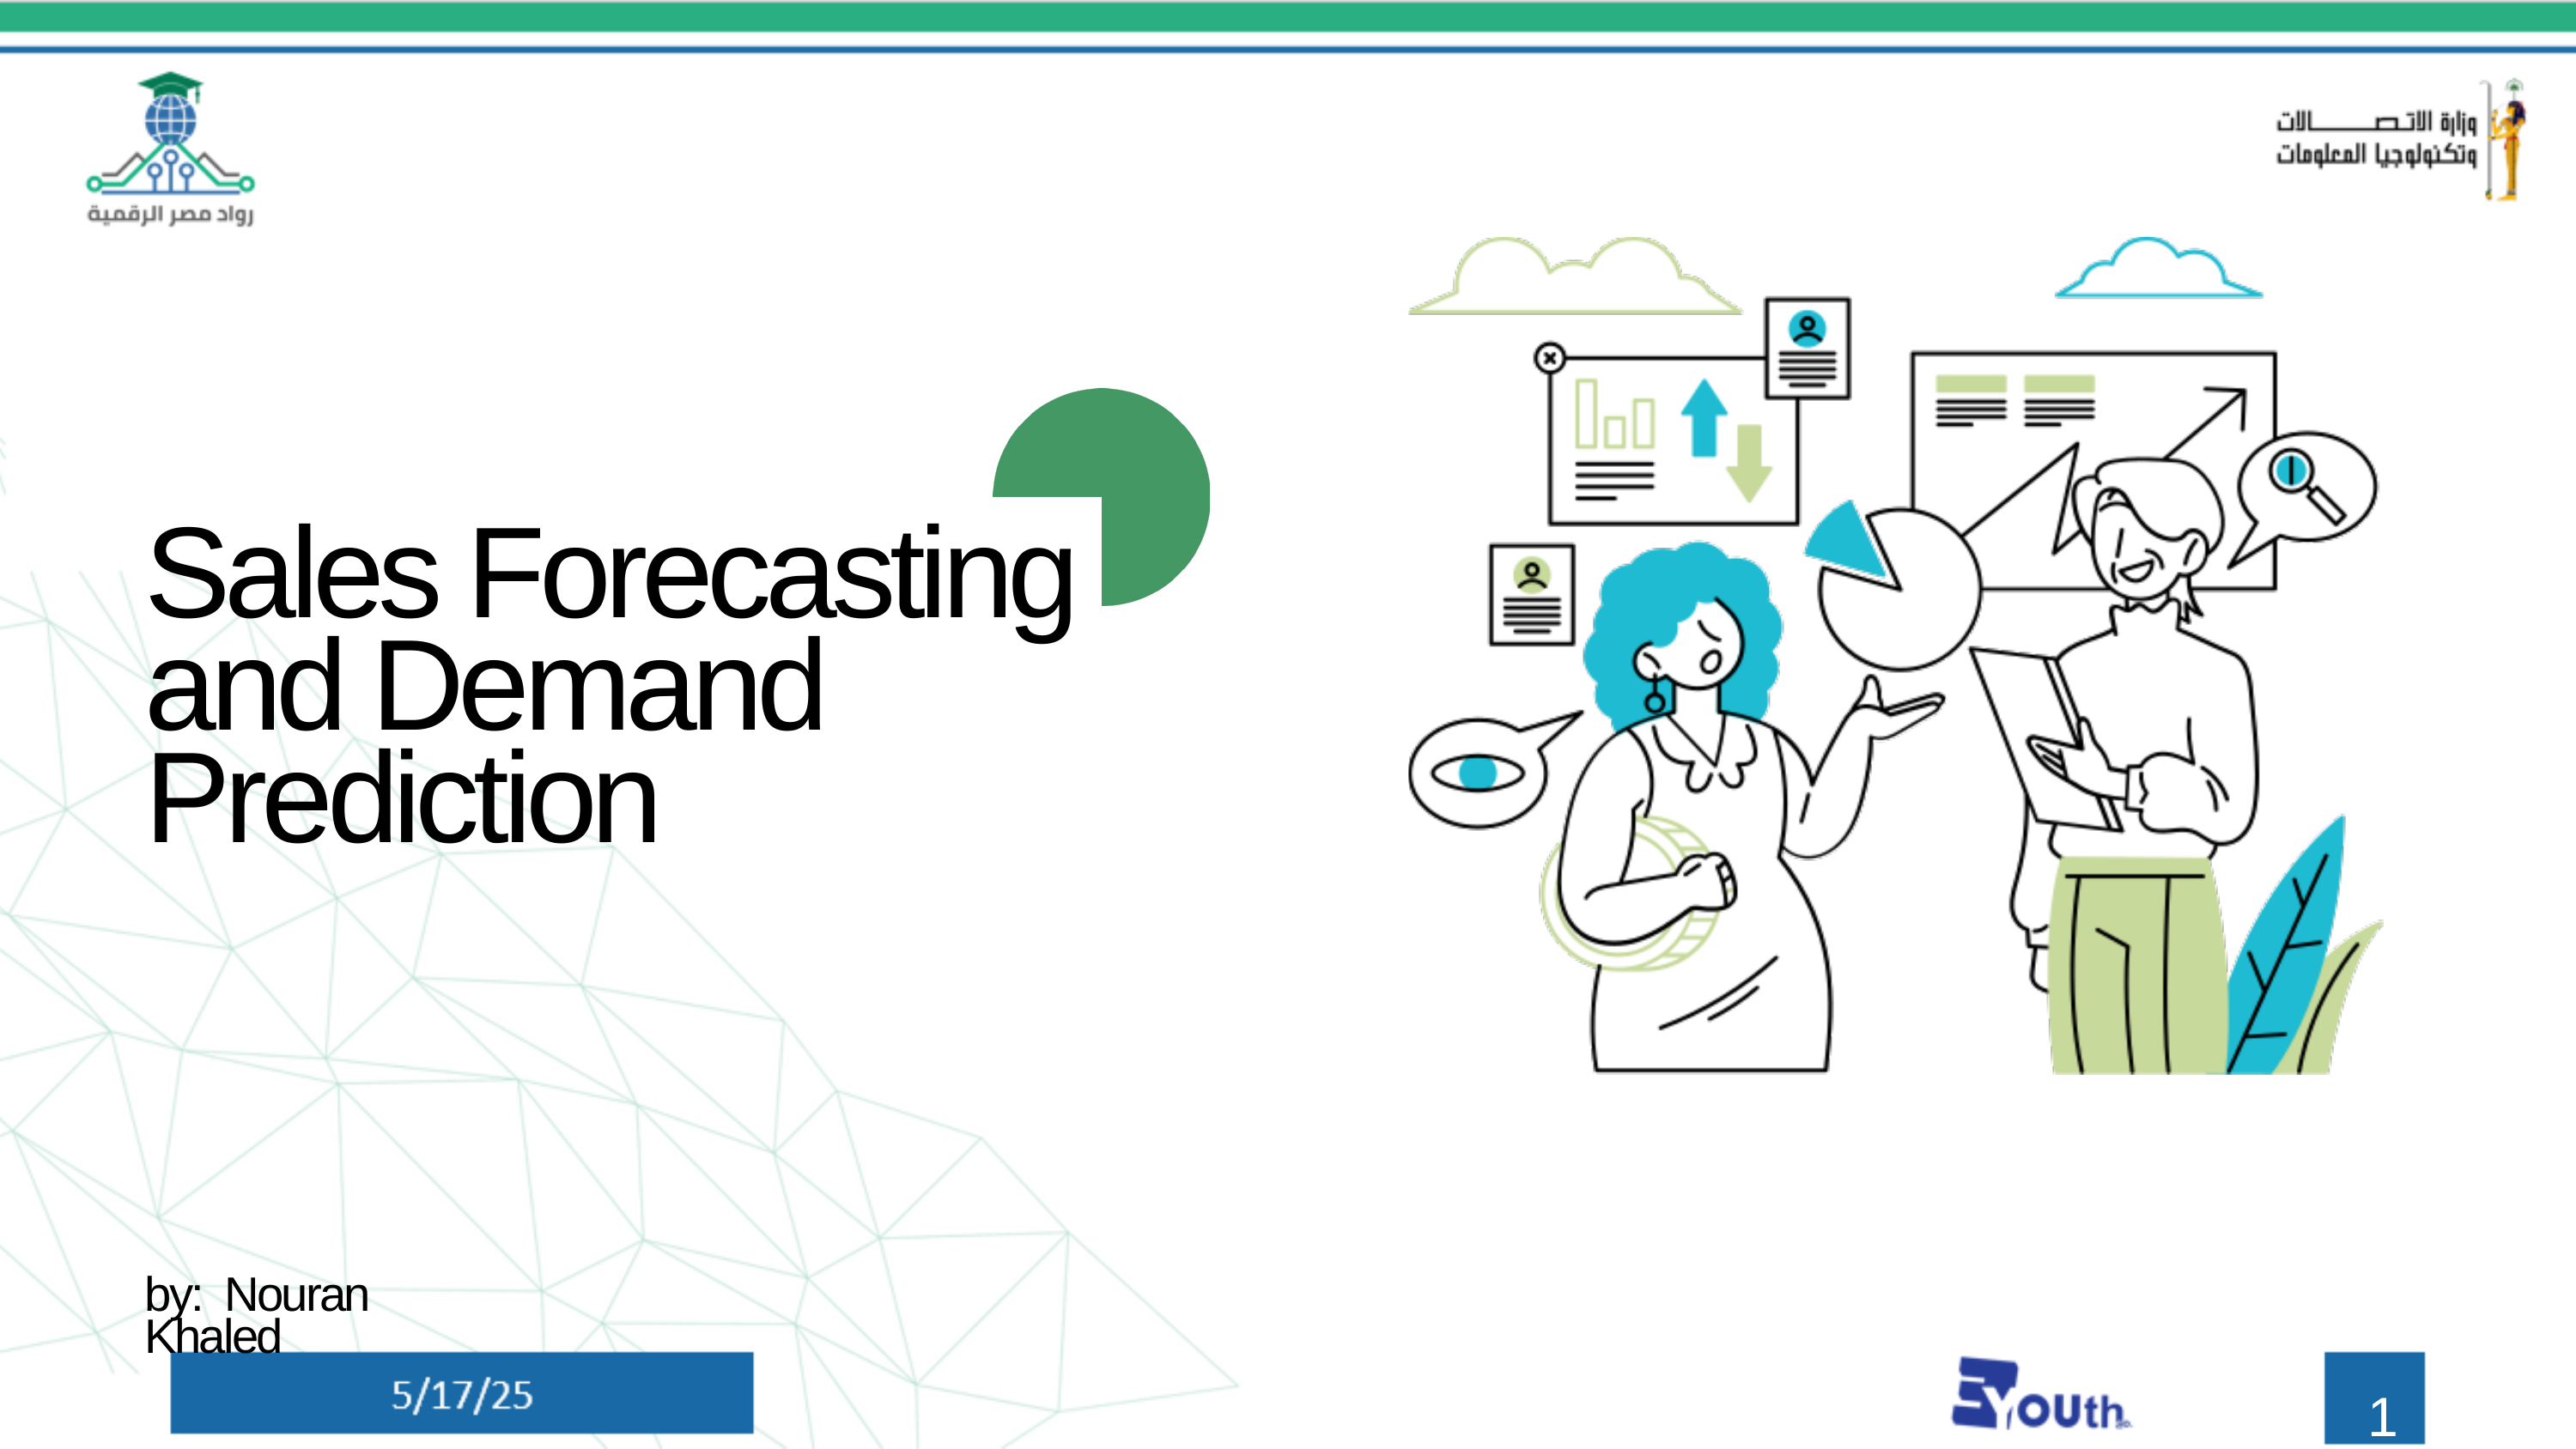

Sales Forecasting and Demand Prediction
by:  Nouran Khaled
1